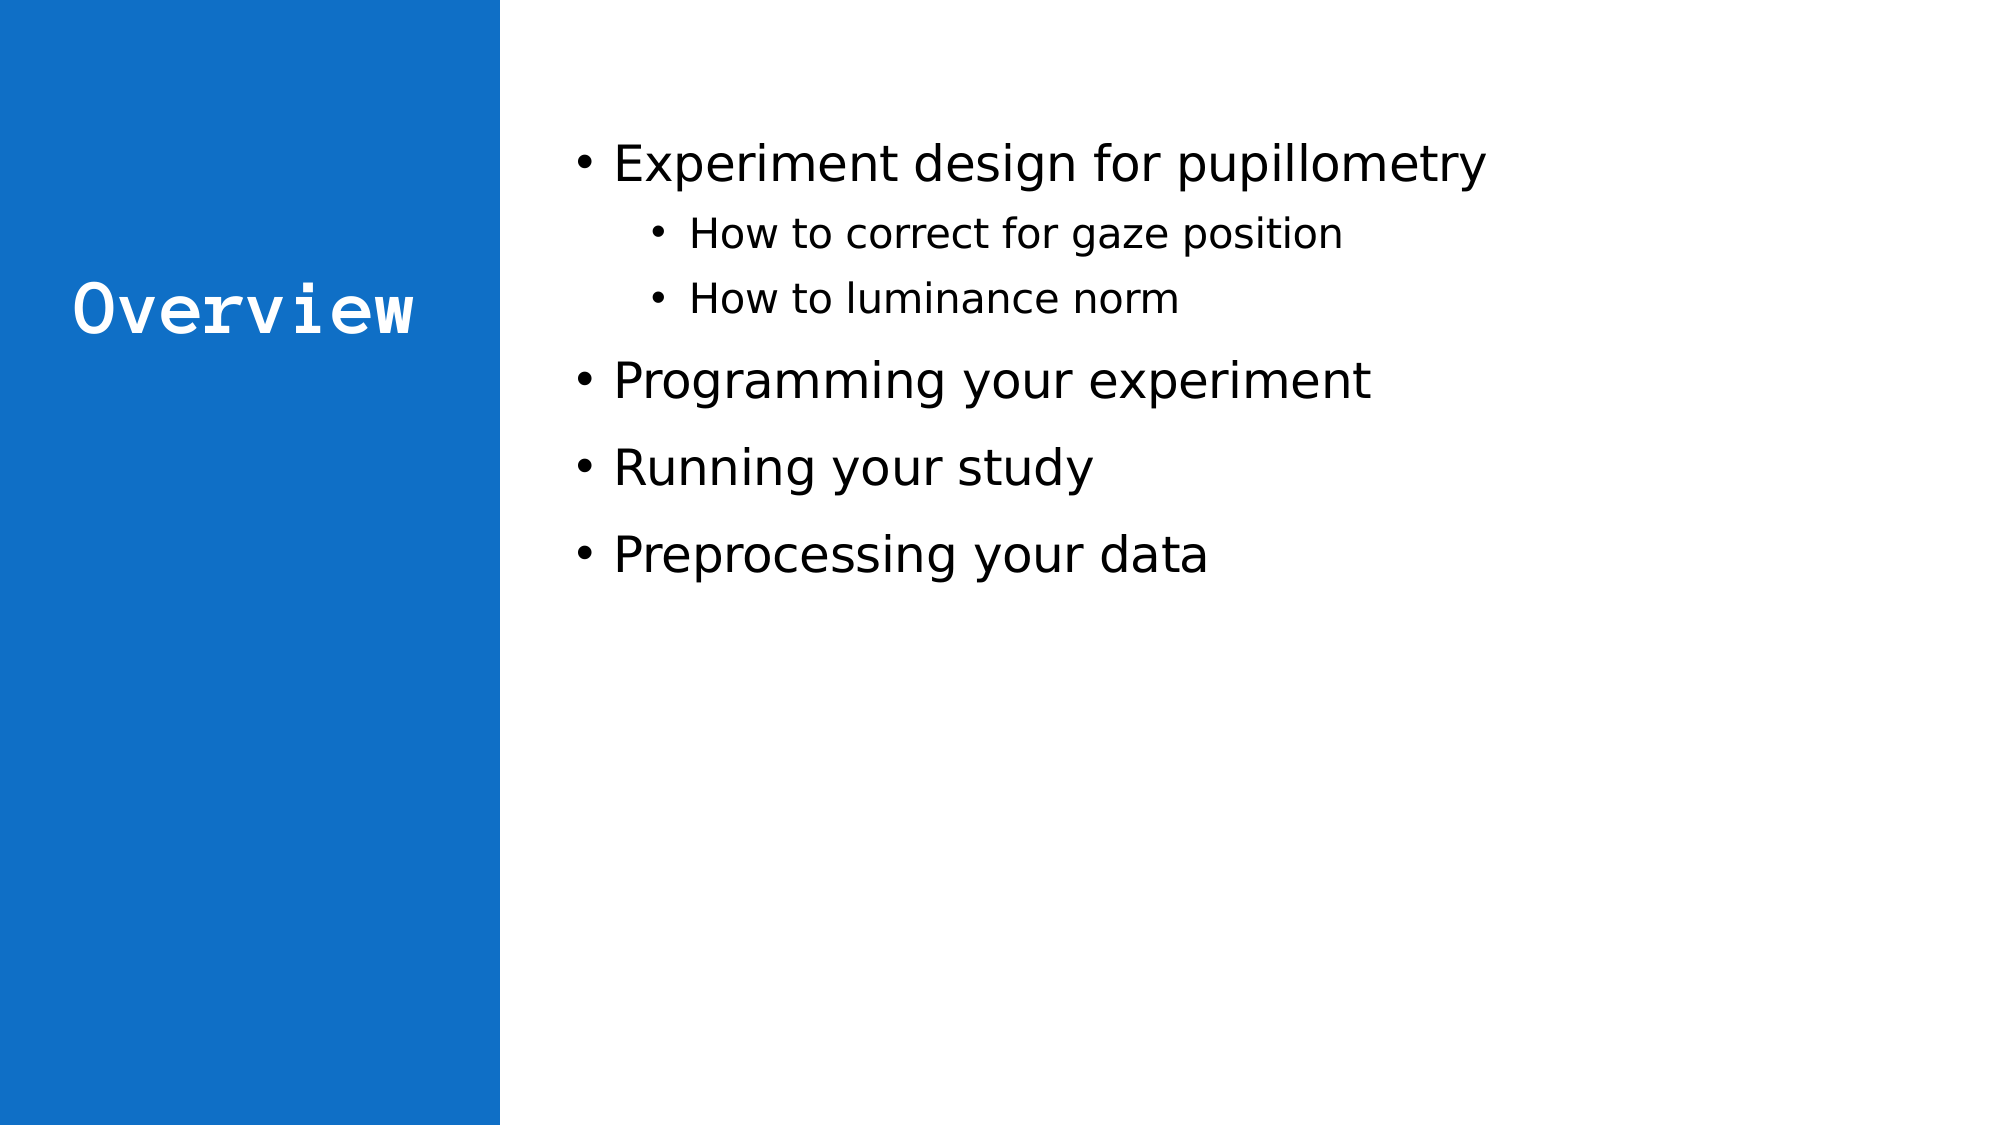

Experiment design for pupillometry
How to correct for gaze position
How to luminance norm
Programming your experiment
Running your study
Preprocessing your data

# Overview